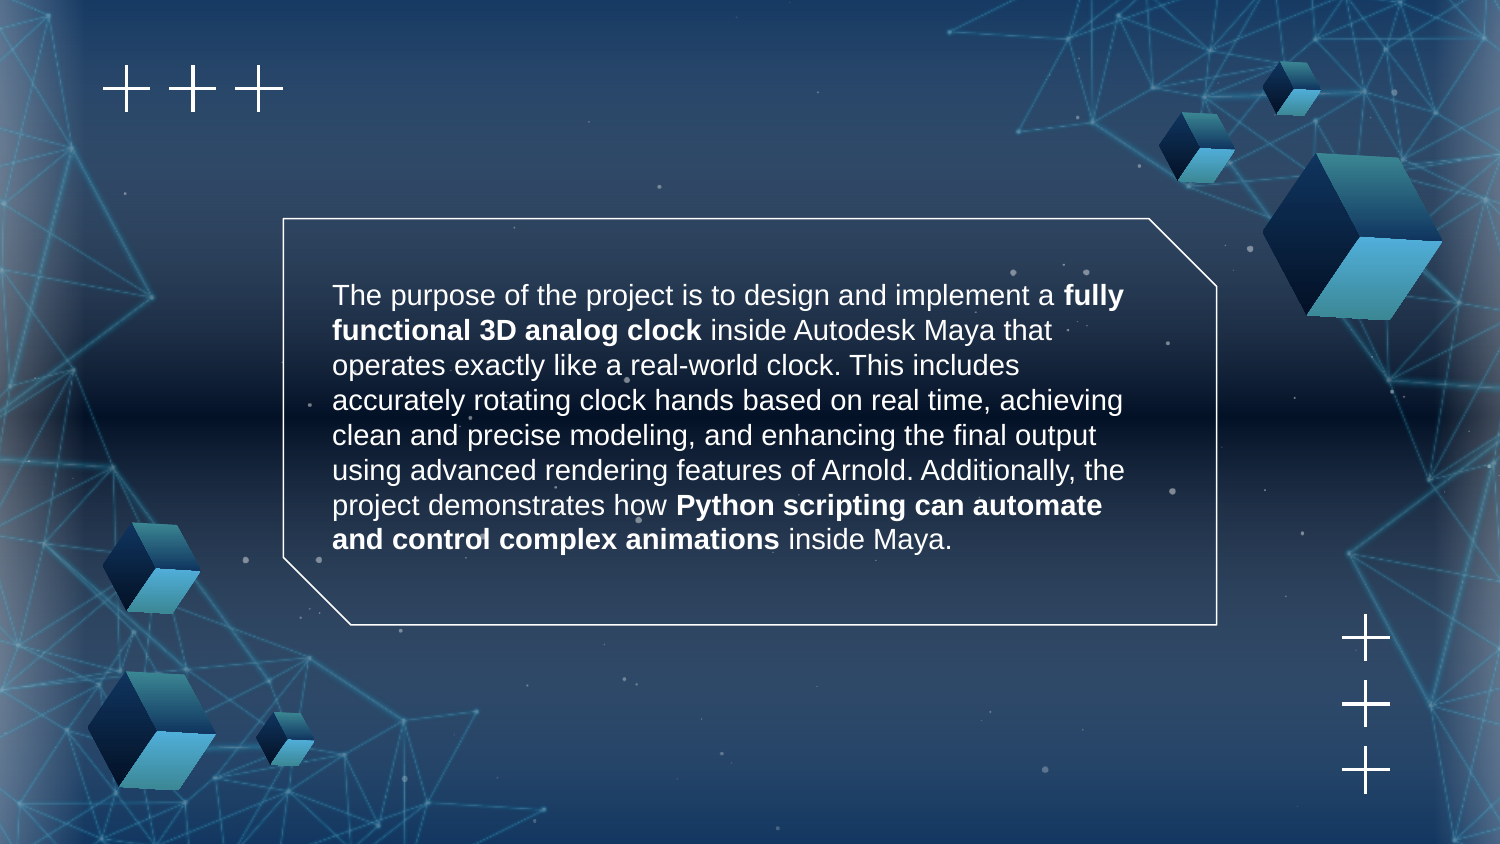

# The purpose of the project is to design and implement a fully functional 3D analog clock inside Autodesk Maya that operates exactly like a real-world clock. This includes accurately rotating clock hands based on real time, achieving clean and precise modeling, and enhancing the final output using advanced rendering features of Arnold. Additionally, the project demonstrates how Python scripting can automate and control complex animations inside Maya.